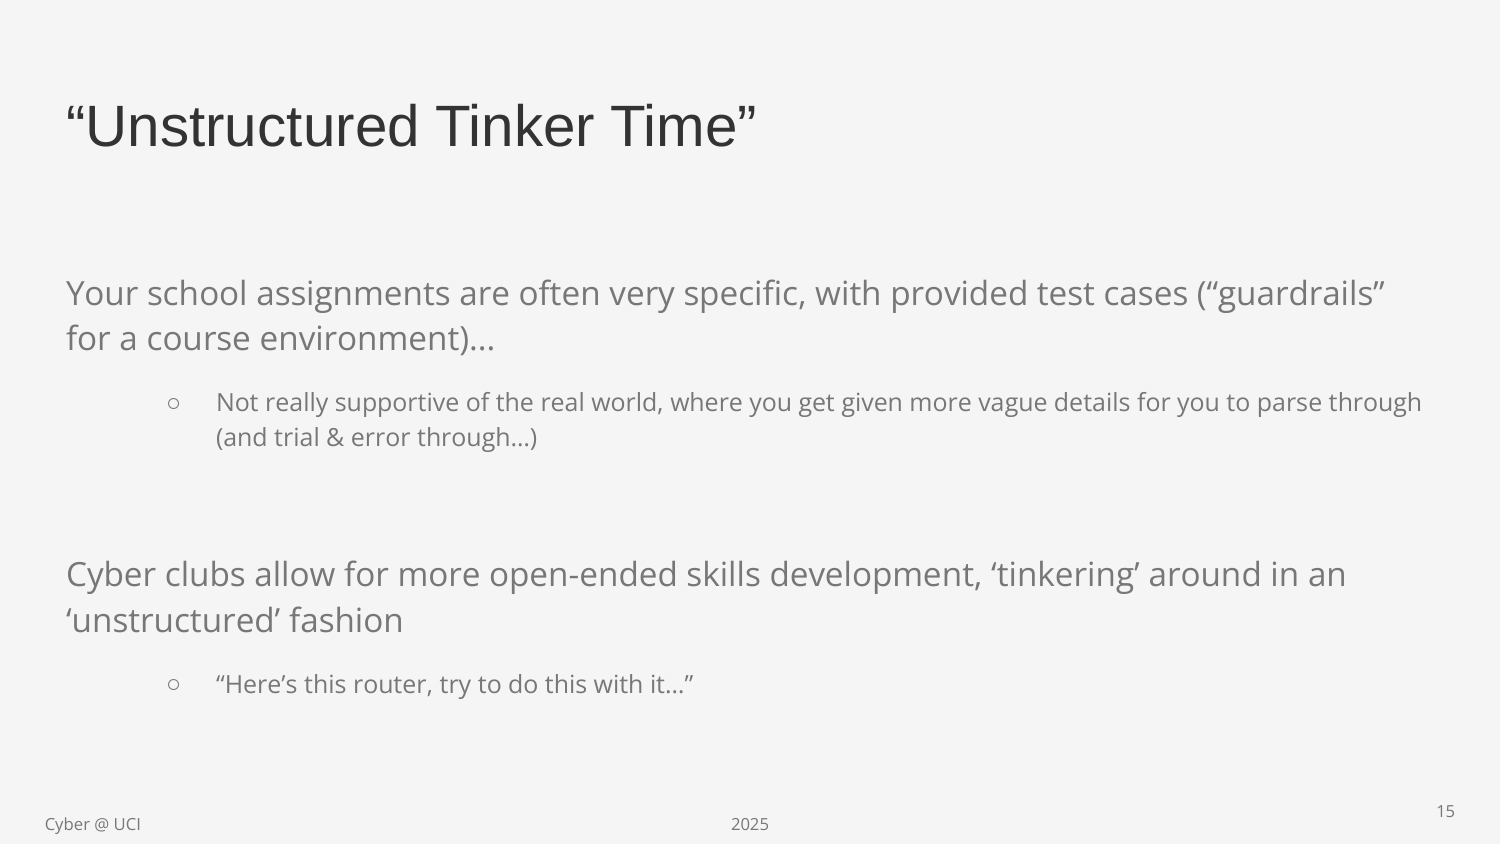

# “Unstructured Tinker Time”

Your school assignments are often very specific, with provided test cases (“guardrails” for a course environment)...
Not really supportive of the real world, where you get given more vague details for you to parse through (and trial & error through…)

Cyber clubs allow for more open-ended skills development, ‘tinkering’ around in an ‘unstructured’ fashion
“Here’s this router, try to do this with it…”

15
Cyber @ UCI
2025